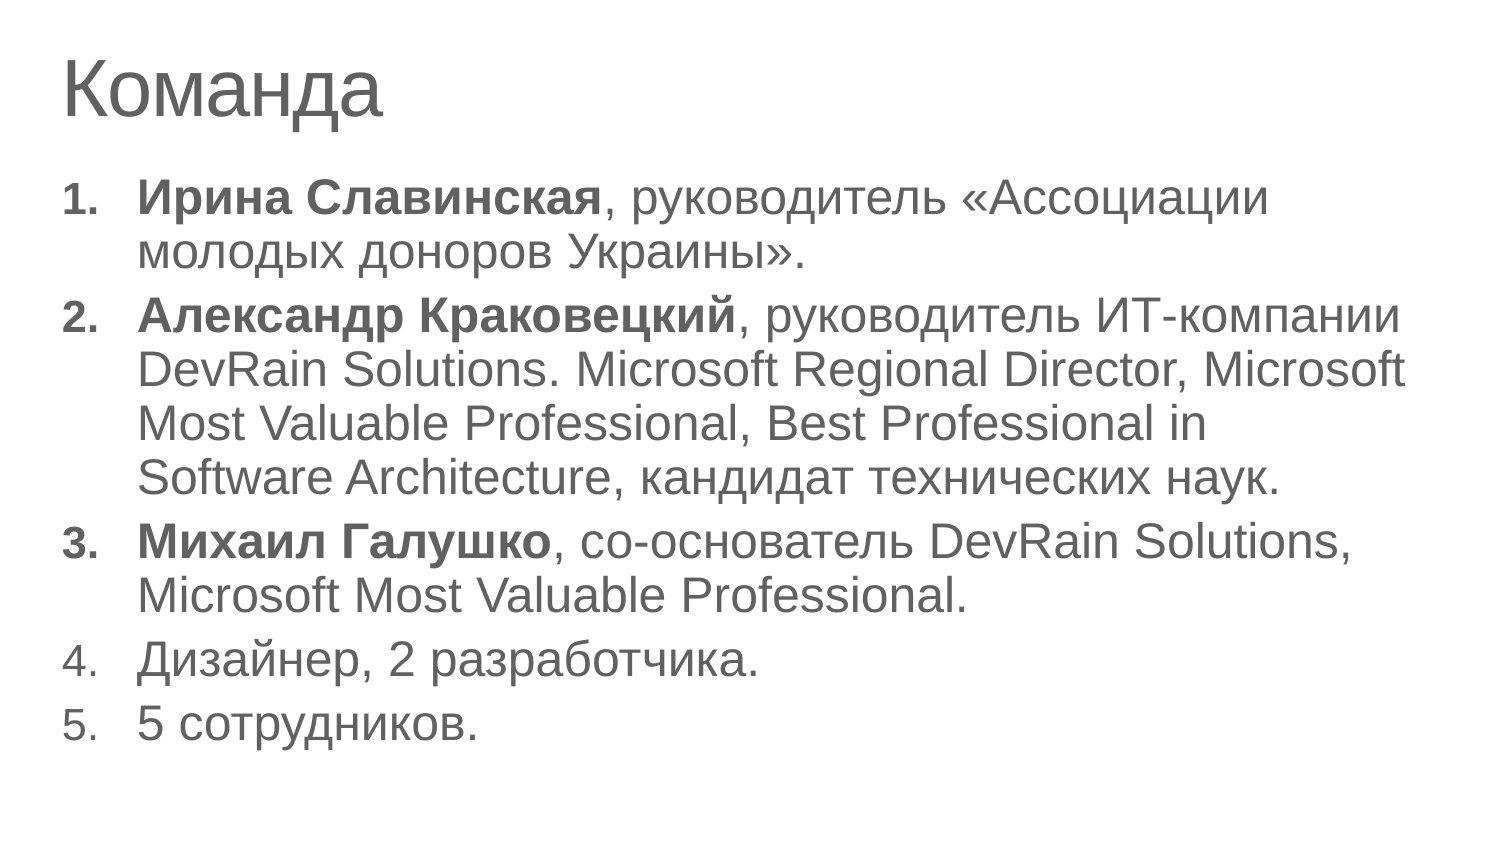

# Команда
Ирина Славинская, руководитель «Ассоциации молодых доноров Украины».
Александр Краковецкий, руководитель ИТ-компании DevRain Solutions. Microsoft Regional Director, Microsoft Most Valuable Professional, Best Professional in Software Architecture, кандидат технических наук.
Михаил Галушко, со-основатель DevRain Solutions, Microsoft Most Valuable Professional.
Дизайнер, 2 разработчика.
5 сотрудников.